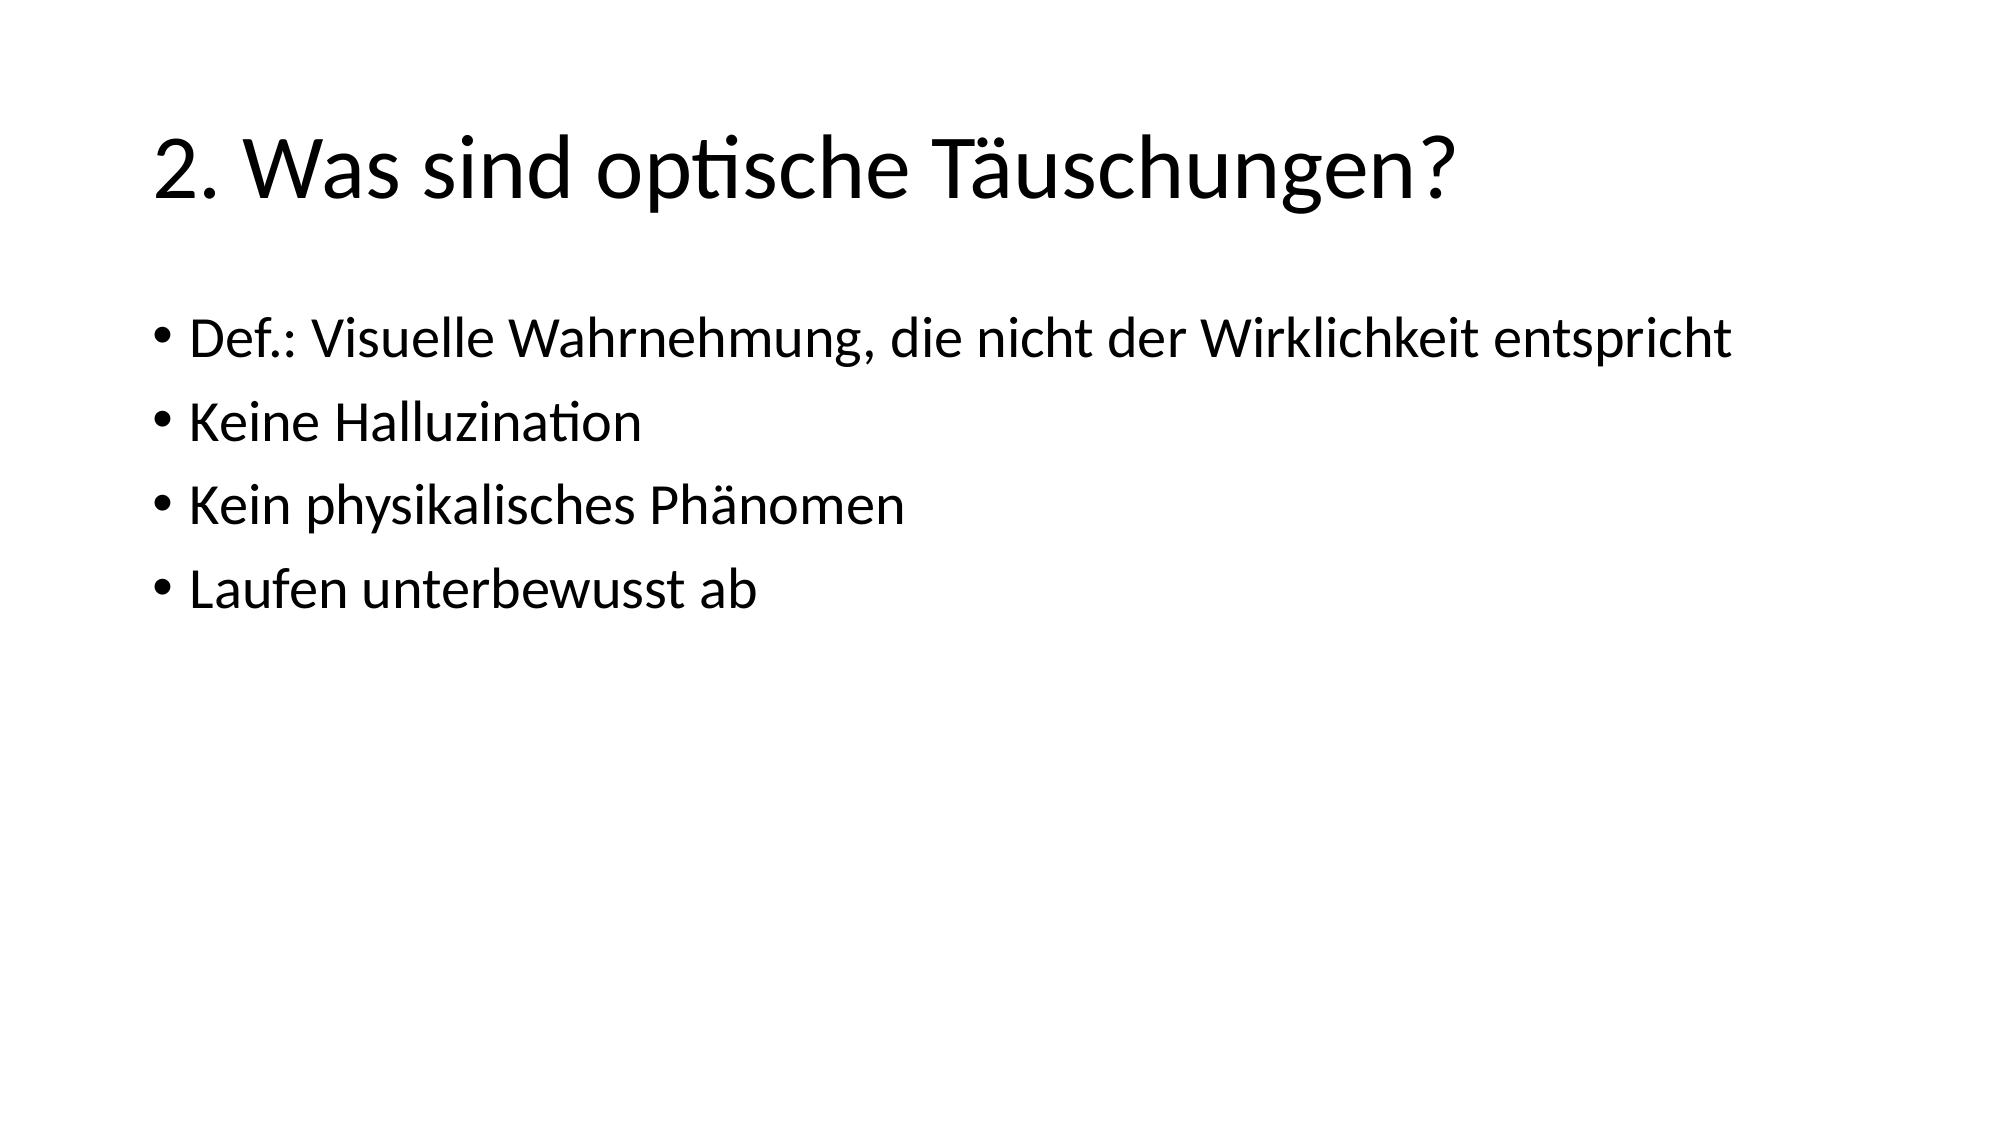

# 2. Was sind optische Täuschungen?
Def.: Visuelle Wahrnehmung, die nicht der Wirklichkeit entspricht
Keine Halluzination
Kein physikalisches Phänomen
Laufen unterbewusst ab